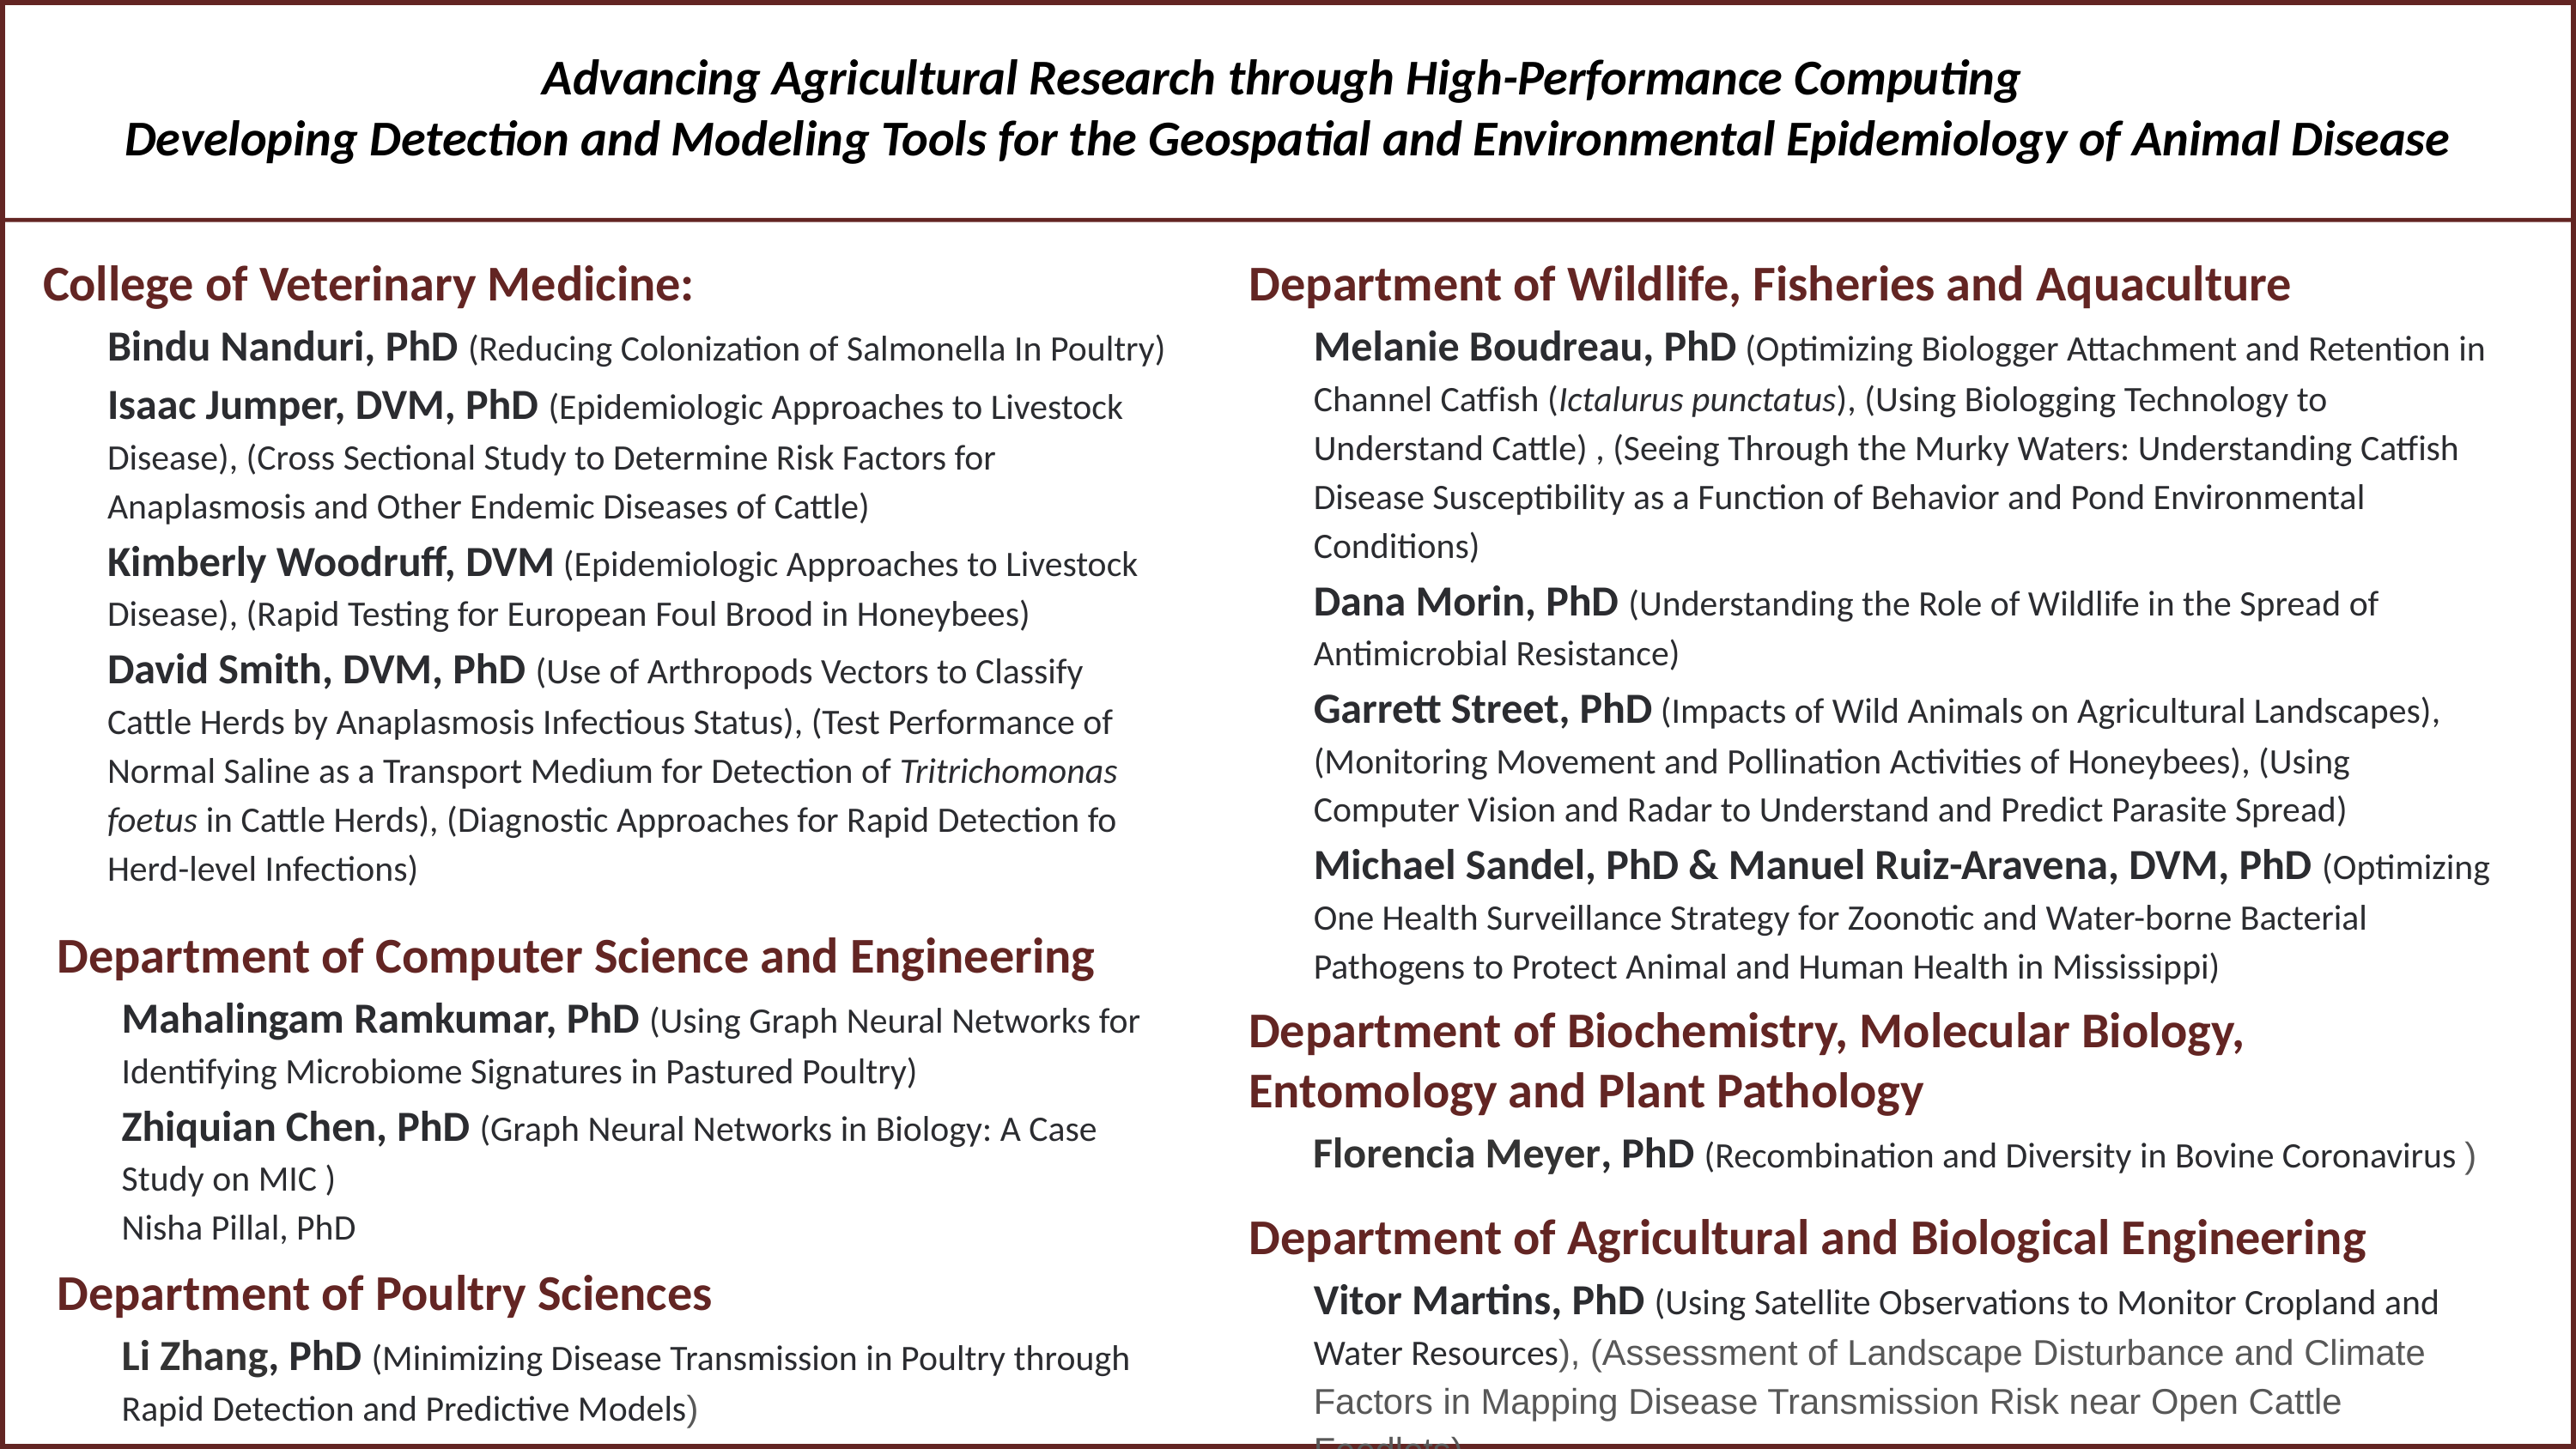

| Advancing Agricultural Research through High-Performance Computing Developing Detection and Modeling Tools for the Geospatial and Environmental Epidemiology of Animal Disease |
| --- |

College of Veterinary Medicine:
Bindu Nanduri, PhD (Reducing Colonization of Salmonella In Poultry)
Isaac Jumper, DVM, PhD (Epidemiologic Approaches to Livestock Disease), (Cross Sectional Study to Determine Risk Factors for Anaplasmosis and Other Endemic Diseases of Cattle)
Kimberly Woodruff, DVM (Epidemiologic Approaches to Livestock Disease), (Rapid Testing for European Foul Brood in Honeybees)
David Smith, DVM, PhD (Use of Arthropods Vectors to Classify Cattle Herds by Anaplasmosis Infectious Status), (Test Performance of Normal Saline as a Transport Medium for Detection of Tritrichomonas foetus in Cattle Herds), (Diagnostic Approaches for Rapid Detection fo Herd-level Infections)

Department of Wildlife, Fisheries and Aquaculture
Melanie Boudreau, PhD (Optimizing Biologger Attachment and Retention in Channel Catfish (Ictalurus punctatus), (Using Biologging Technology to Understand Cattle) , (Seeing Through the Murky Waters: Understanding Catfish Disease Susceptibility as a Function of Behavior and Pond Environmental Conditions)
Dana Morin, PhD (Understanding the Role of Wildlife in the Spread of Antimicrobial Resistance)
Garrett Street, PhD (Impacts of Wild Animals on Agricultural Landscapes), (Monitoring Movement and Pollination Activities of Honeybees), (Using Computer Vision and Radar to Understand and Predict Parasite Spread)
Michael Sandel, PhD & Manuel Ruiz-Aravena, DVM, PhD (Optimizing One Health Surveillance Strategy for Zoonotic and Water-borne Bacterial Pathogens to Protect Animal and Human Health in Mississippi)
Department of Computer Science and Engineering
Mahalingam Ramkumar, PhD (Using Graph Neural Networks for Identifying Microbiome Signatures in Pastured Poultry)
Zhiquian Chen, PhD (Graph Neural Networks in Biology: A Case Study on MIC )
Nisha Pillal, PhD

Department of Biochemistry, Molecular Biology, Entomology and Plant Pathology
Florencia Meyer, PhD (Recombination and Diversity in Bovine Coronavirus )
Department of Agricultural and Biological Engineering
Vitor Martins, PhD (Using Satellite Observations to Monitor Cropland and Water Resources), (Assessment of Landscape Disturbance and Climate Factors in Mapping Disease Transmission Risk near Open Cattle Feedlots)
Department of Poultry Sciences
Li Zhang, PhD (Minimizing Disease Transmission in Poultry through Rapid Detection and Predictive Models)